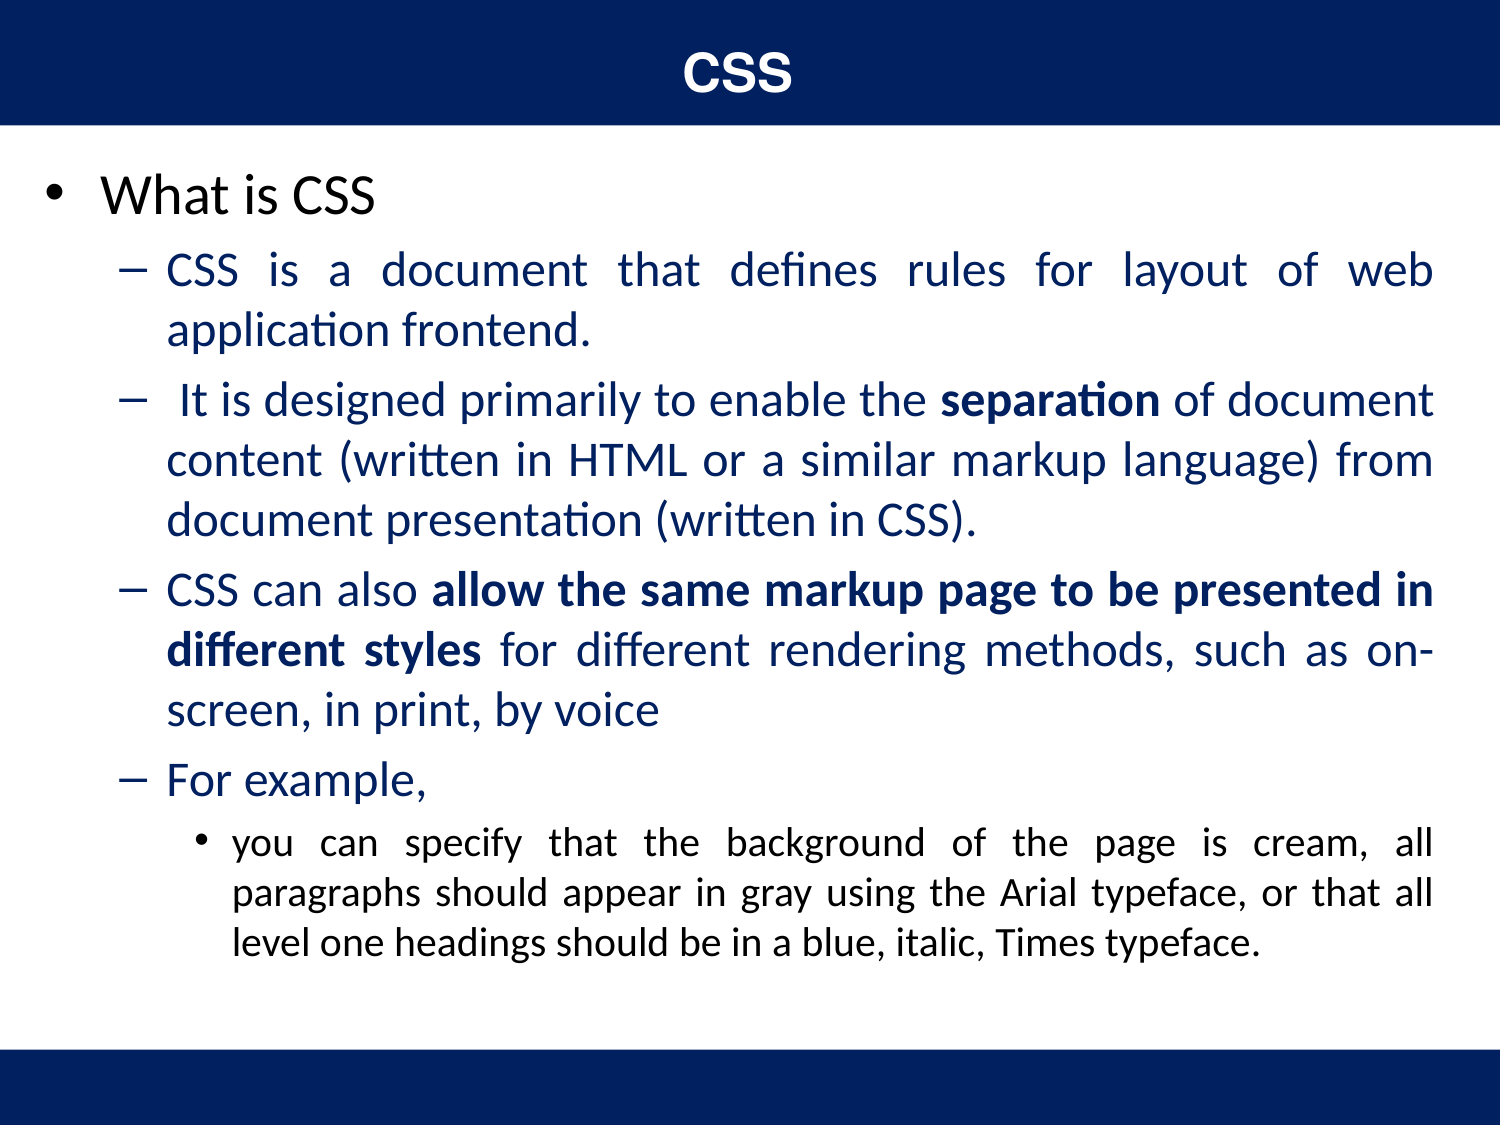

# CSS
What is CSS
CSS is a document that defines rules for layout of web application frontend.
 It is designed primarily to enable the separation of document content (written in HTML or a similar markup language) from document presentation (written in CSS).
CSS can also allow the same markup page to be presented in different styles for different rendering methods, such as on-screen, in print, by voice
For example,
you can specify that the background of the page is cream, all paragraphs should appear in gray using the Arial typeface, or that all level one headings should be in a blue, italic, Times typeface.